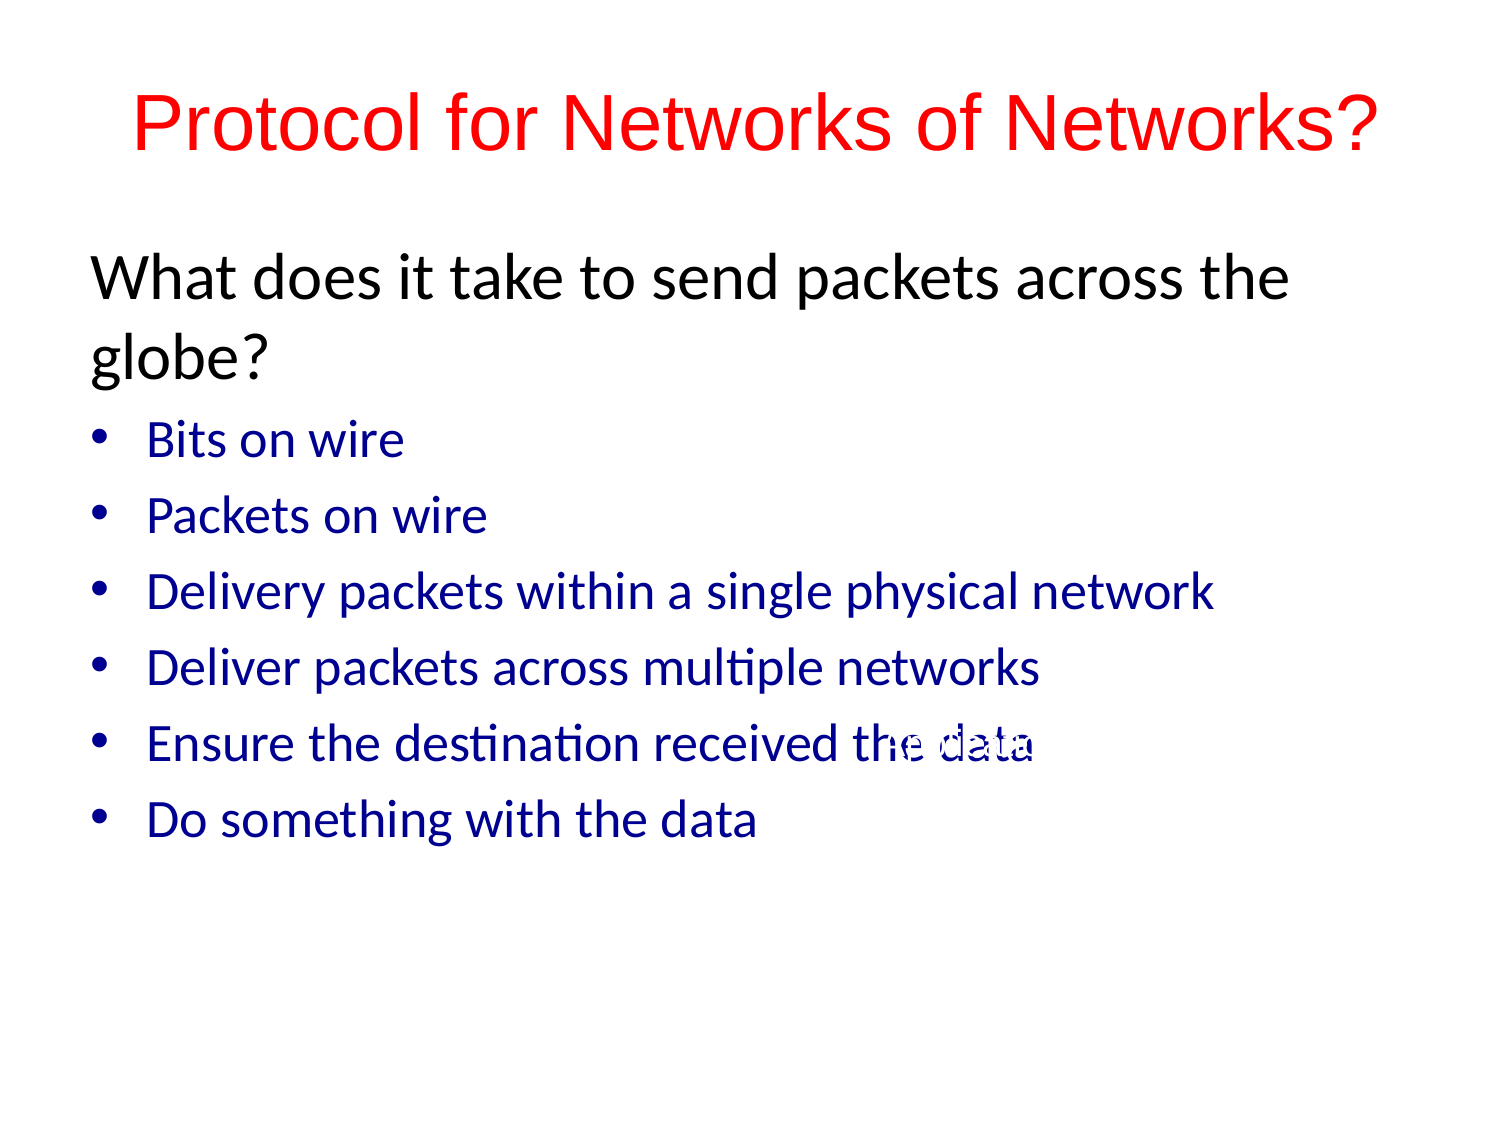

# Protocol for Networks of Networks?
What does it take to send packets across the globe?
Bits on wire
Packets on wire
Delivery packets within a single physical network
Deliver packets across multiple networks
Ensure the destination received the data
Do something with the data
Datalink
Network
Transport
Application